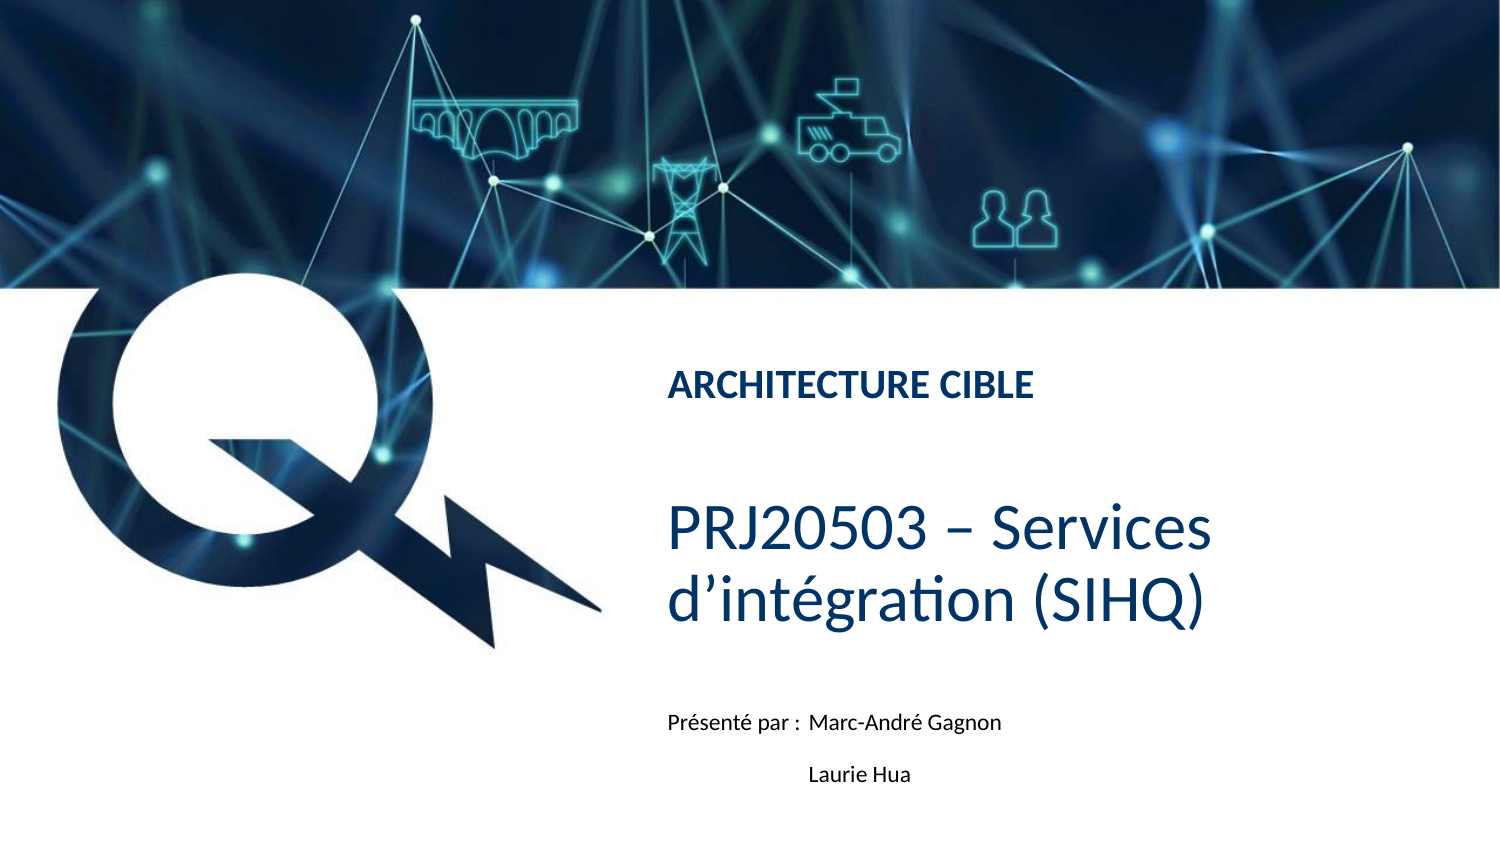

Architecture Cible

# PRJ20503 – Services d’intégration (SIHQ)
Présenté par : 	Marc-André Gagnon
		Laurie Hua